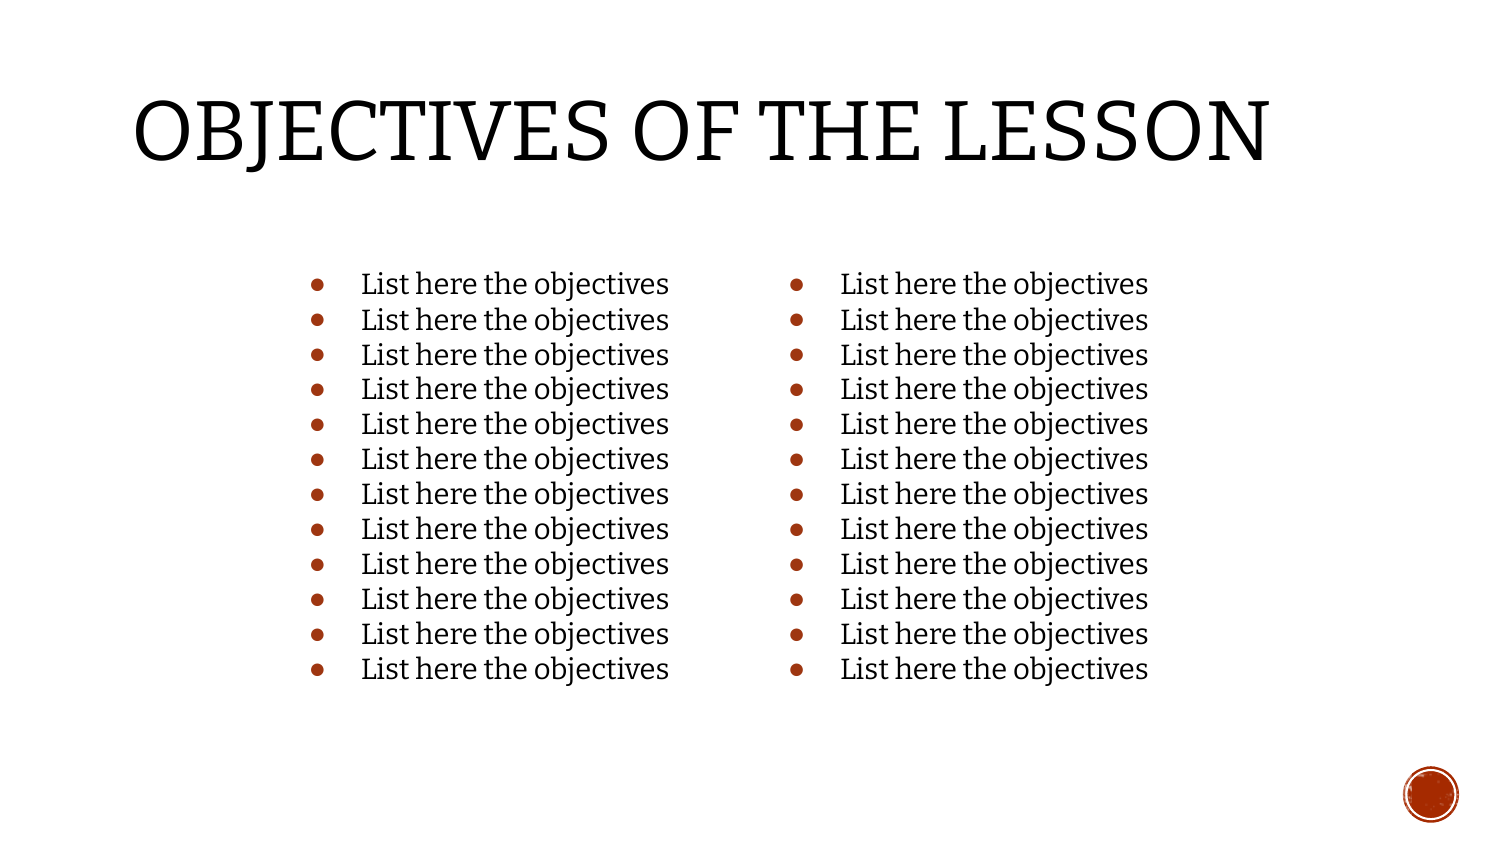

# Objectives of the lesson
List here the objectives
List here the objectives
List here the objectives
List here the objectives
List here the objectives
List here the objectives
List here the objectives
List here the objectives
List here the objectives
List here the objectives
List here the objectives
List here the objectives
List here the objectives
List here the objectives
List here the objectives
List here the objectives
List here the objectives
List here the objectives
List here the objectives
List here the objectives
List here the objectives
List here the objectives
List here the objectives
List here the objectives